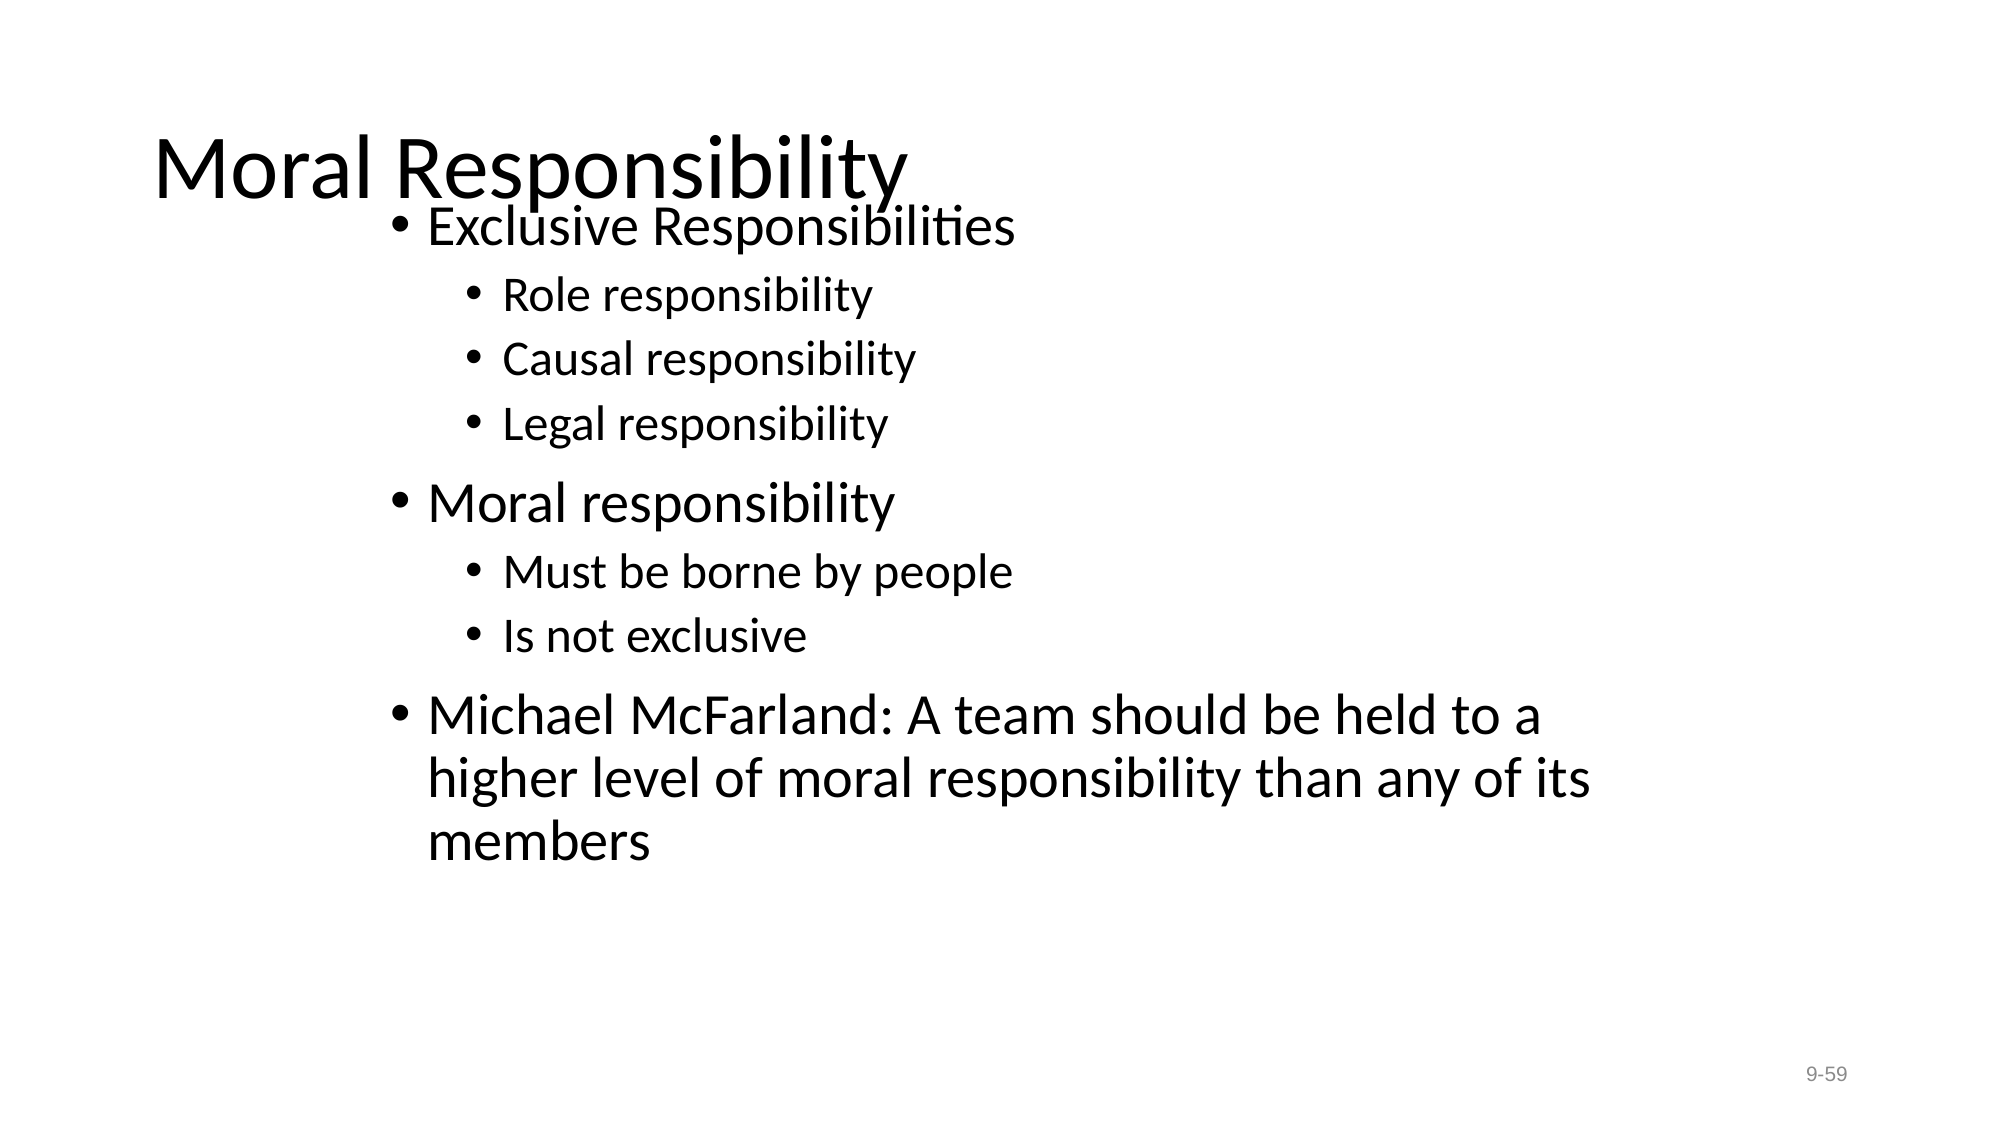

# Moral Responsibility
Exclusive Responsibilities
Role responsibility
Causal responsibility
Legal responsibility
Moral responsibility
Must be borne by people
Is not exclusive
Michael McFarland: A team should be held to a higher level of moral responsibility than any of its members
9-59